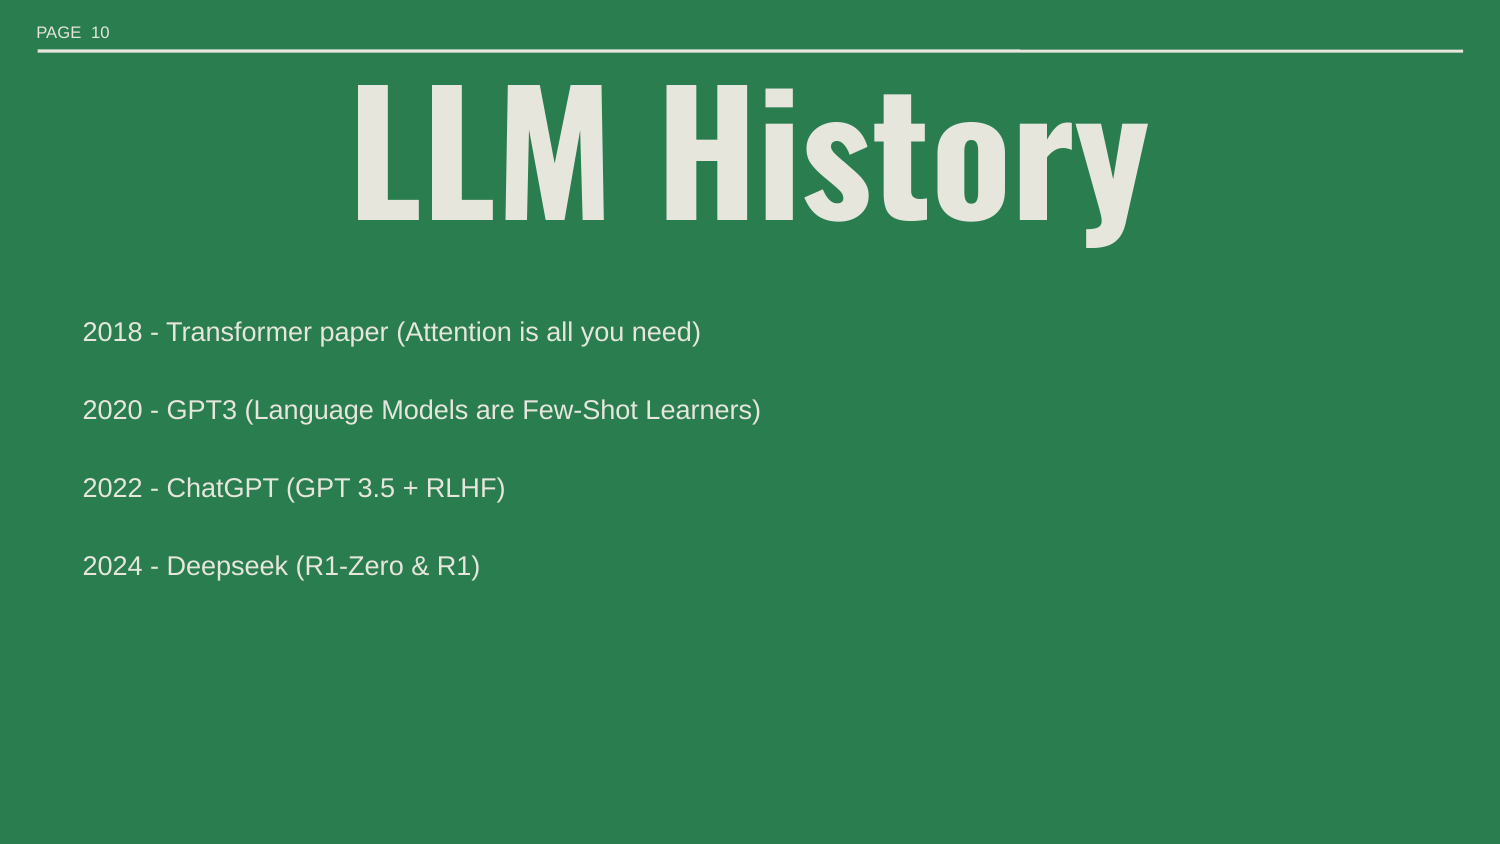

# LLM History

2018 - Transformer paper (Attention is all you need)

2020 - GPT3 (Language Models are Few-Shot Learners)

2022 - ChatGPT (GPT 3.5 + RLHF)

2024 - Deepseek (R1-Zero & R1)